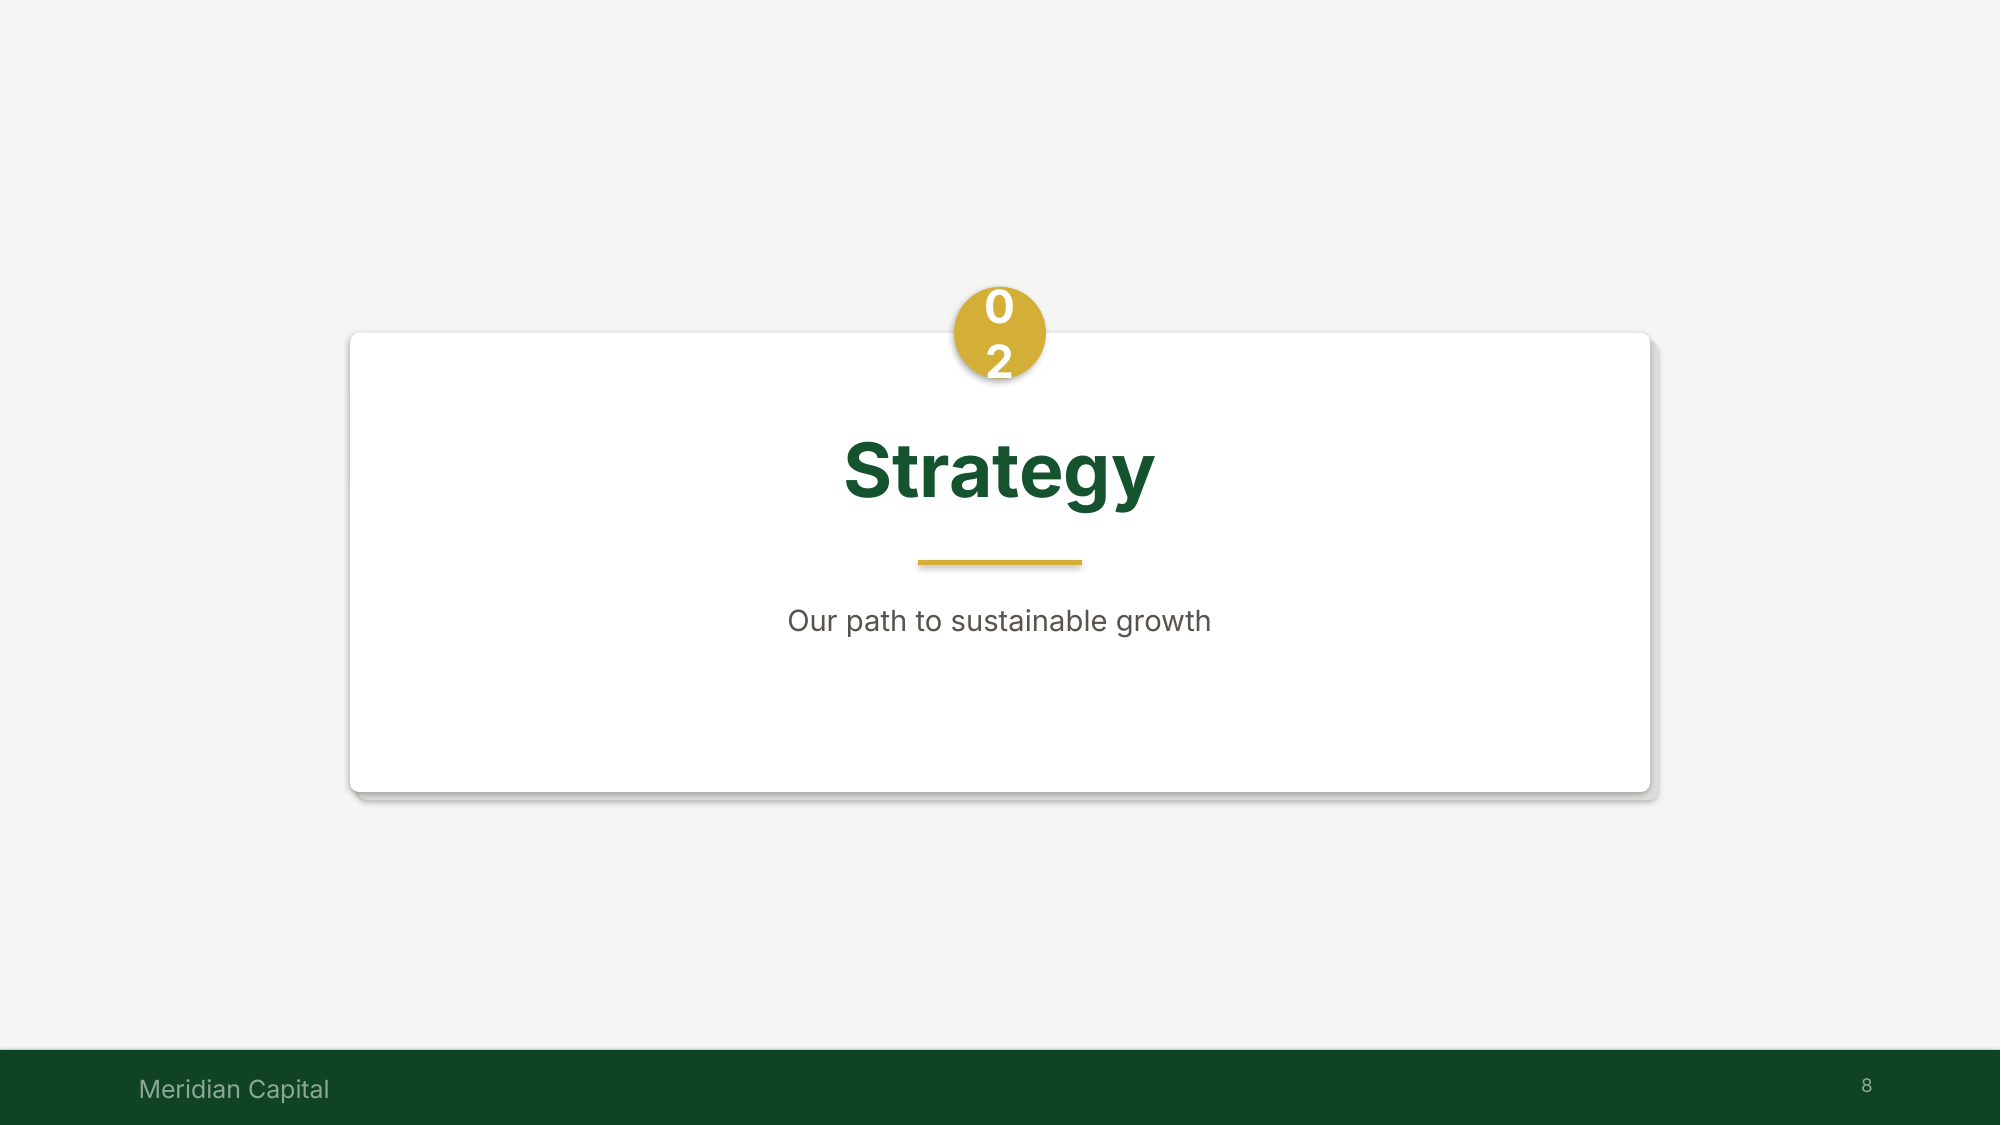

02

Strategy
Our path to sustainable growth

Meridian Capital
8